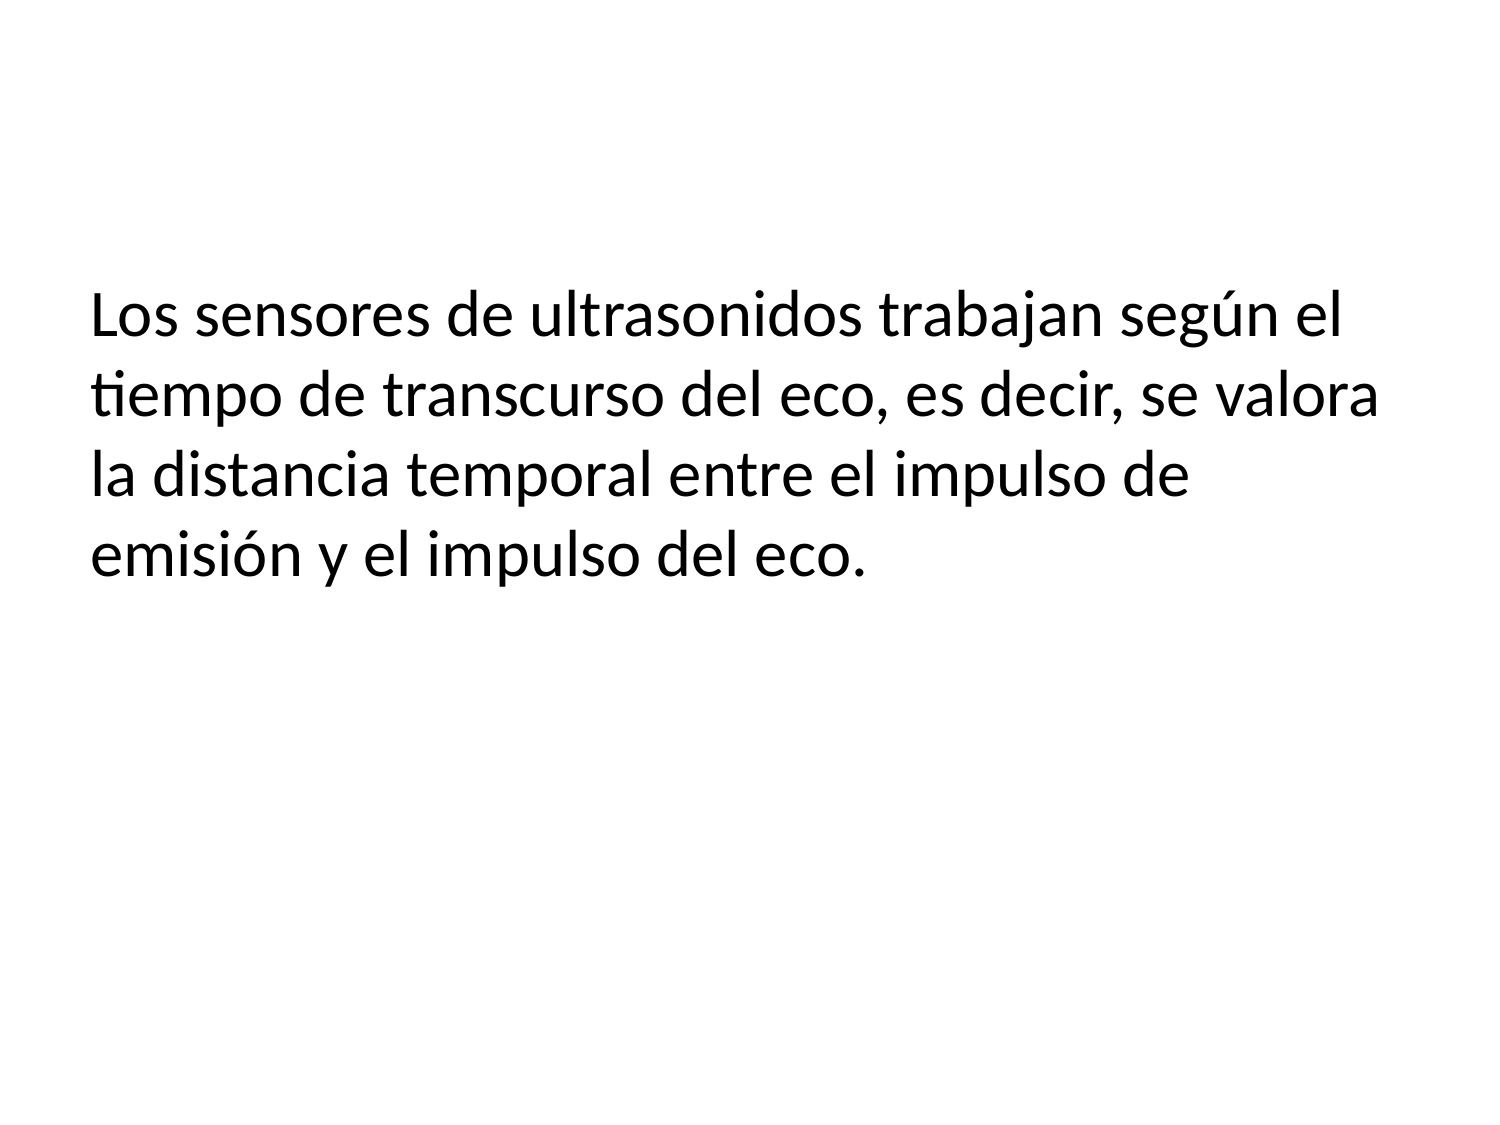

Los sensores de ultrasonidos trabajan según el tiempo de transcurso del eco, es decir, se valora la distancia temporal entre el impulso de emisión y el impulso del eco.